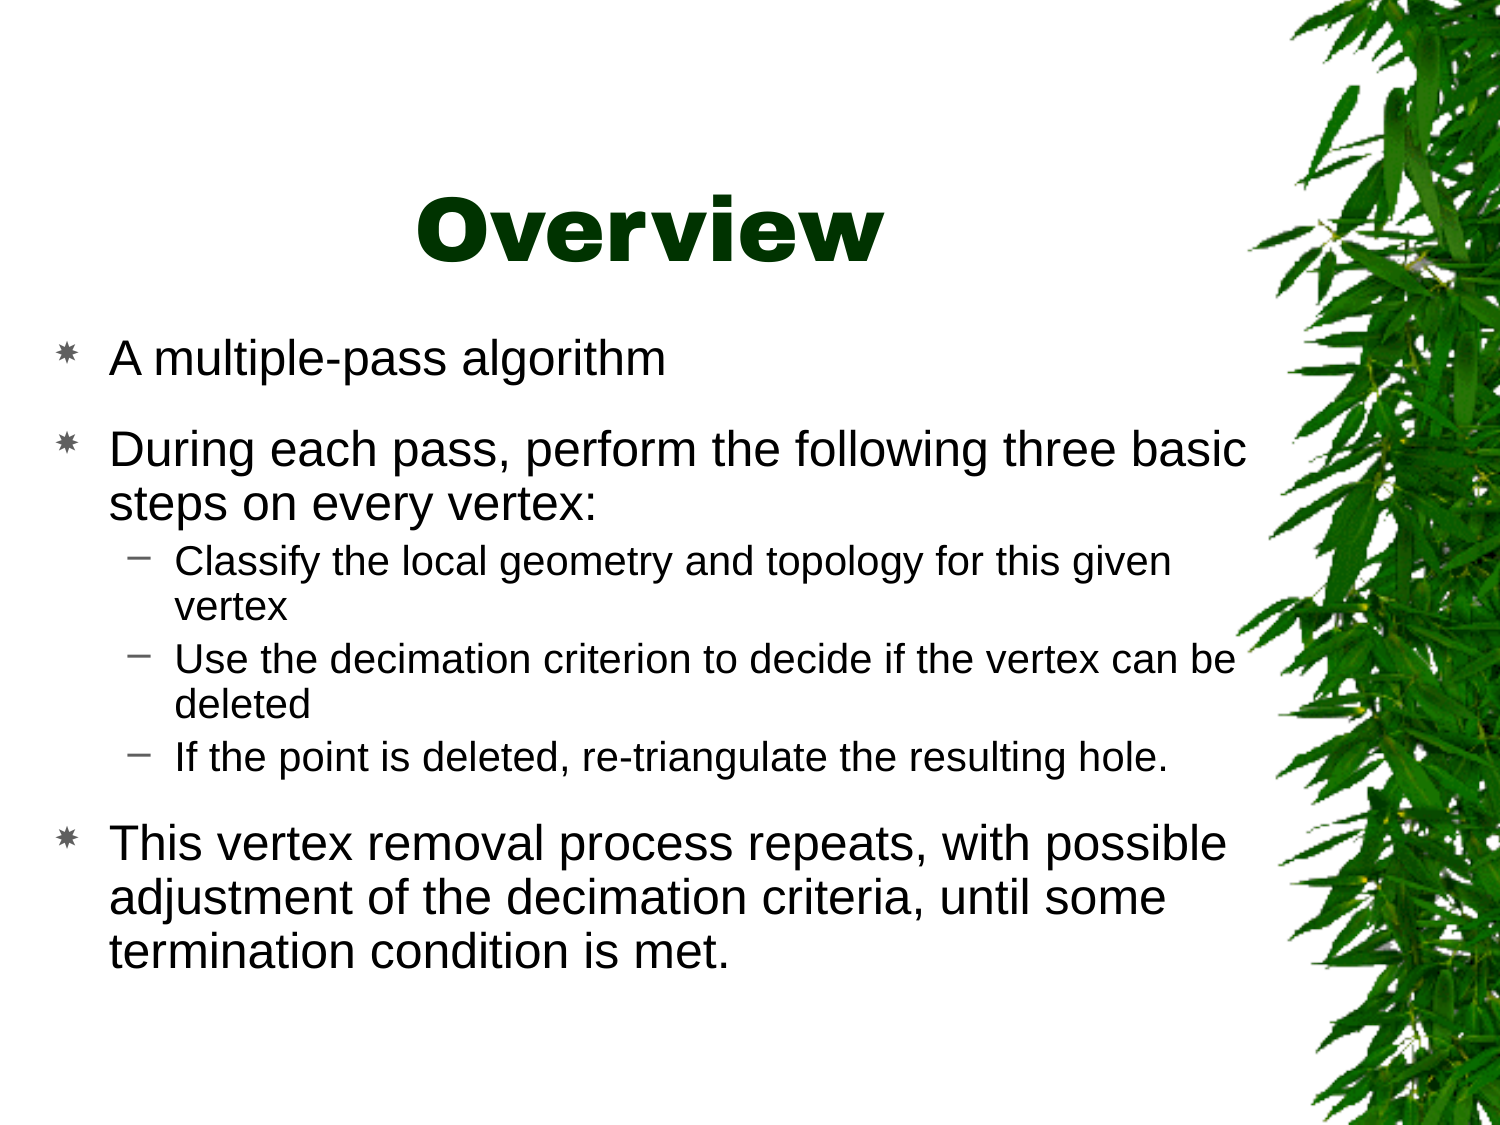

# Overview
A multiple-pass algorithm

During each pass, perform the following three basic steps on every vertex:
Classify the local geometry and topology for this given vertex
Use the decimation criterion to decide if the vertex can be deleted
If the point is deleted, re-triangulate the resulting hole.

This vertex removal process repeats, with possible adjustment of the decimation criteria, until some termination condition is met.